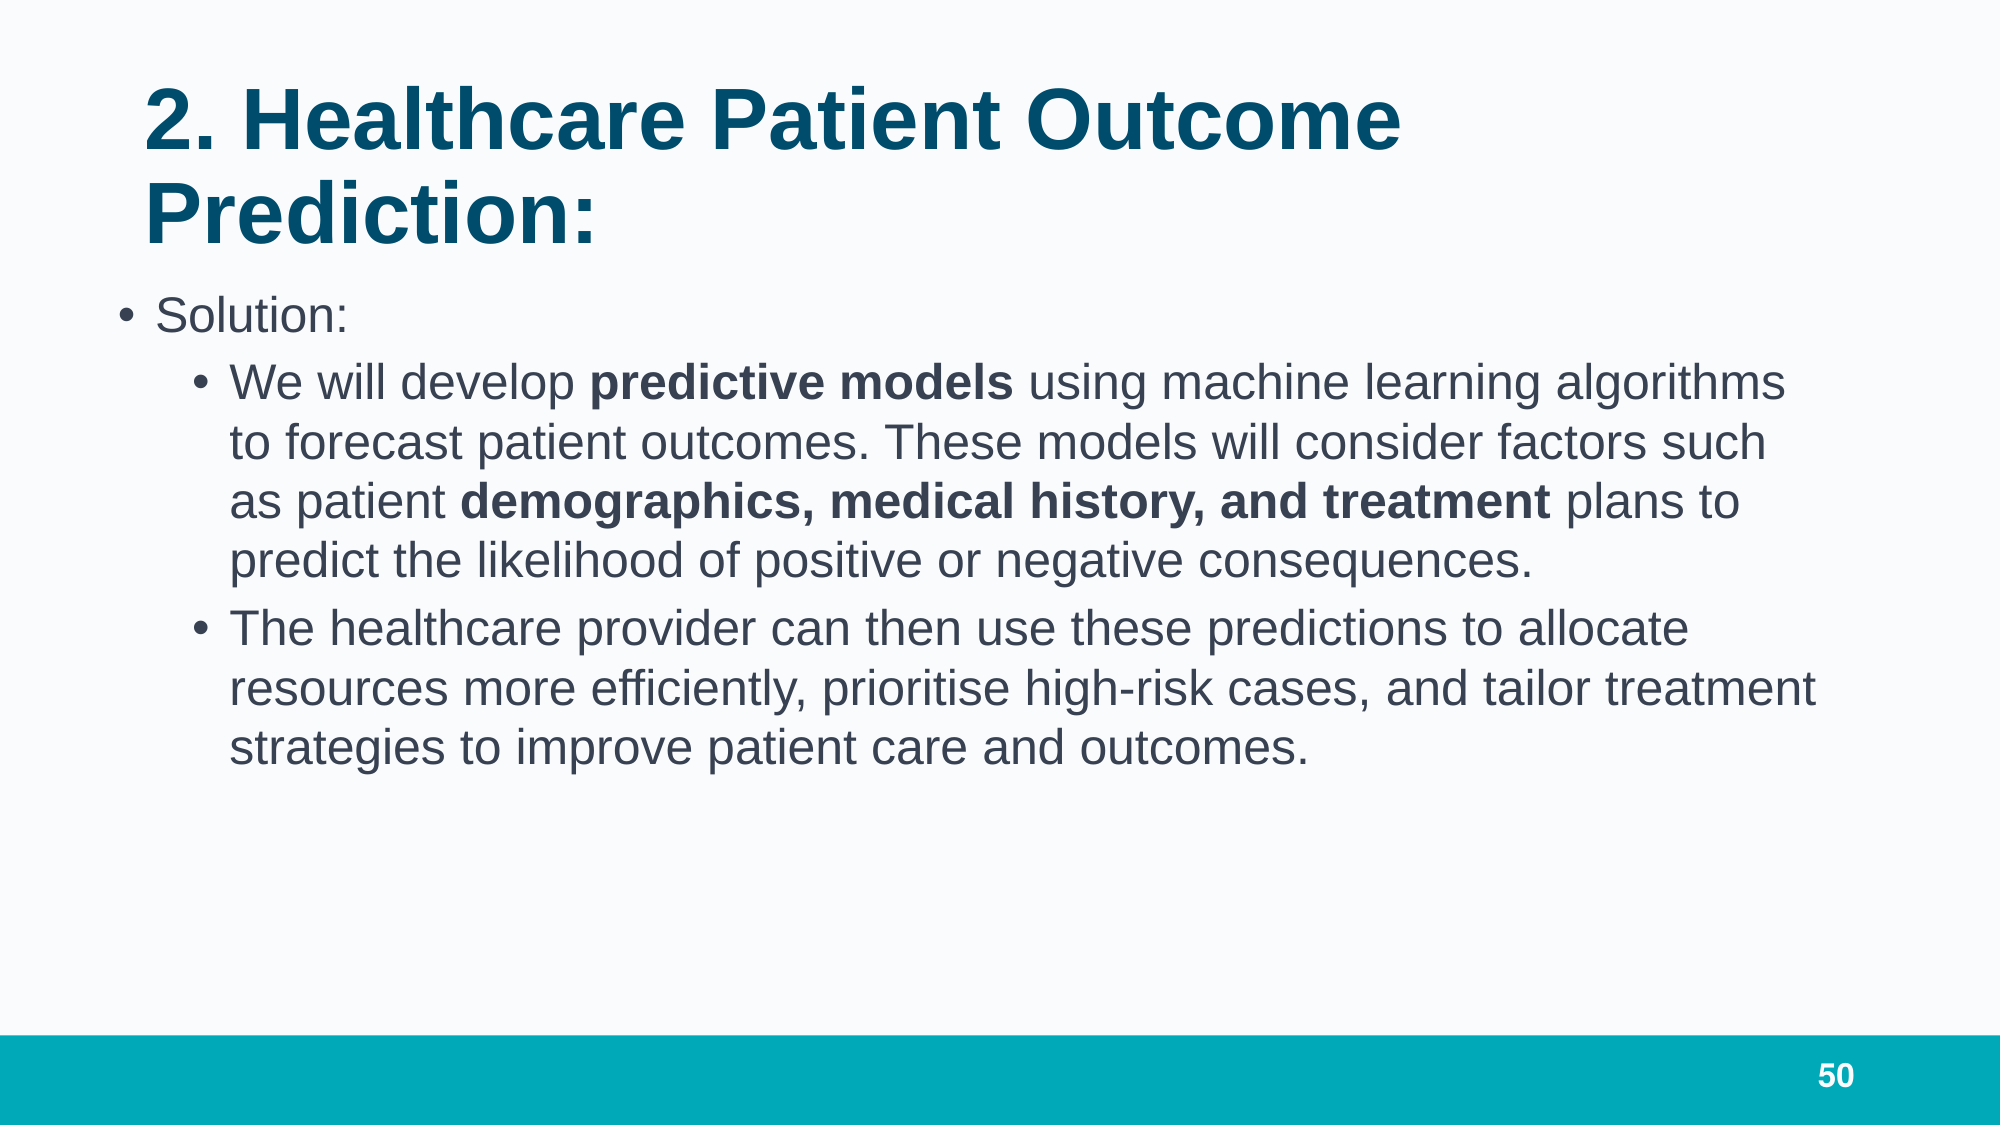

# 2. Healthcare Patient Outcome Prediction:
Solution:
We will develop predictive models using machine learning algorithms to forecast patient outcomes. These models will consider factors such as patient demographics, medical history, and treatment plans to predict the likelihood of positive or negative consequences.
The healthcare provider can then use these predictions to allocate resources more efficiently, prioritise high-risk cases, and tailor treatment strategies to improve patient care and outcomes.
50